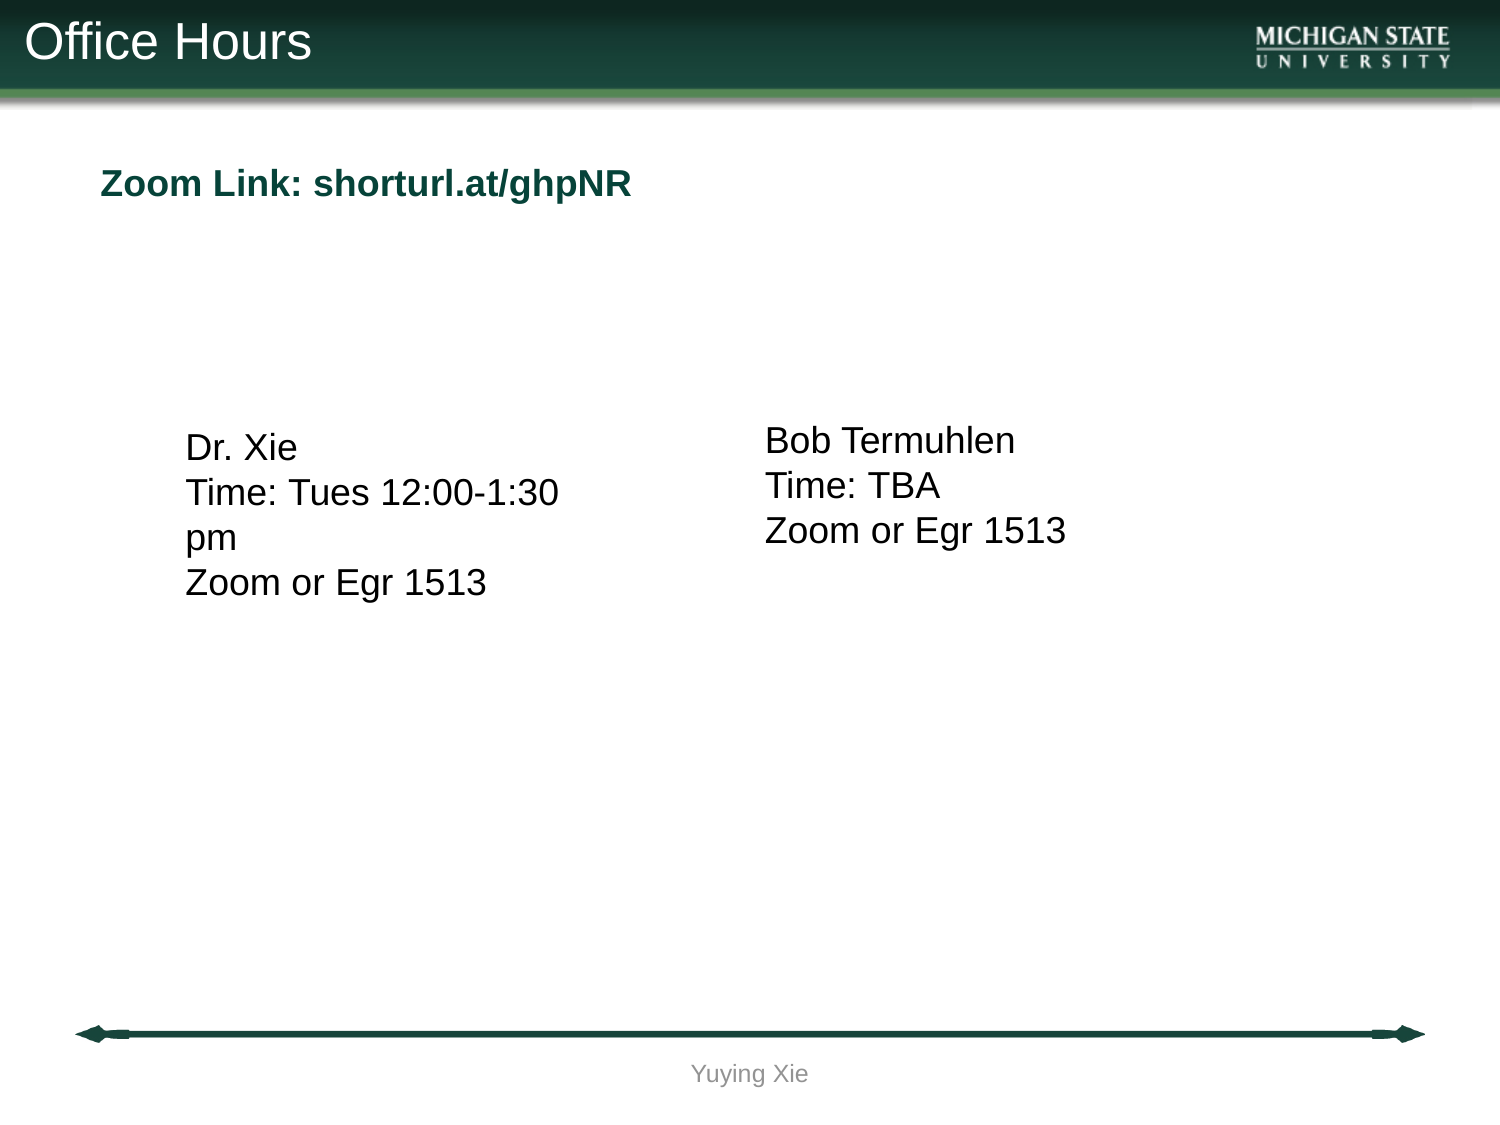

Office Hours

Zoom Link: shorturl.at/ghpNR
Bob Termuhlen
Time: TBA
Zoom or Egr 1513

Dr. Xie
Time: Tues 12:00-1:30 pm
Zoom or Egr 1513

Yuying Xie